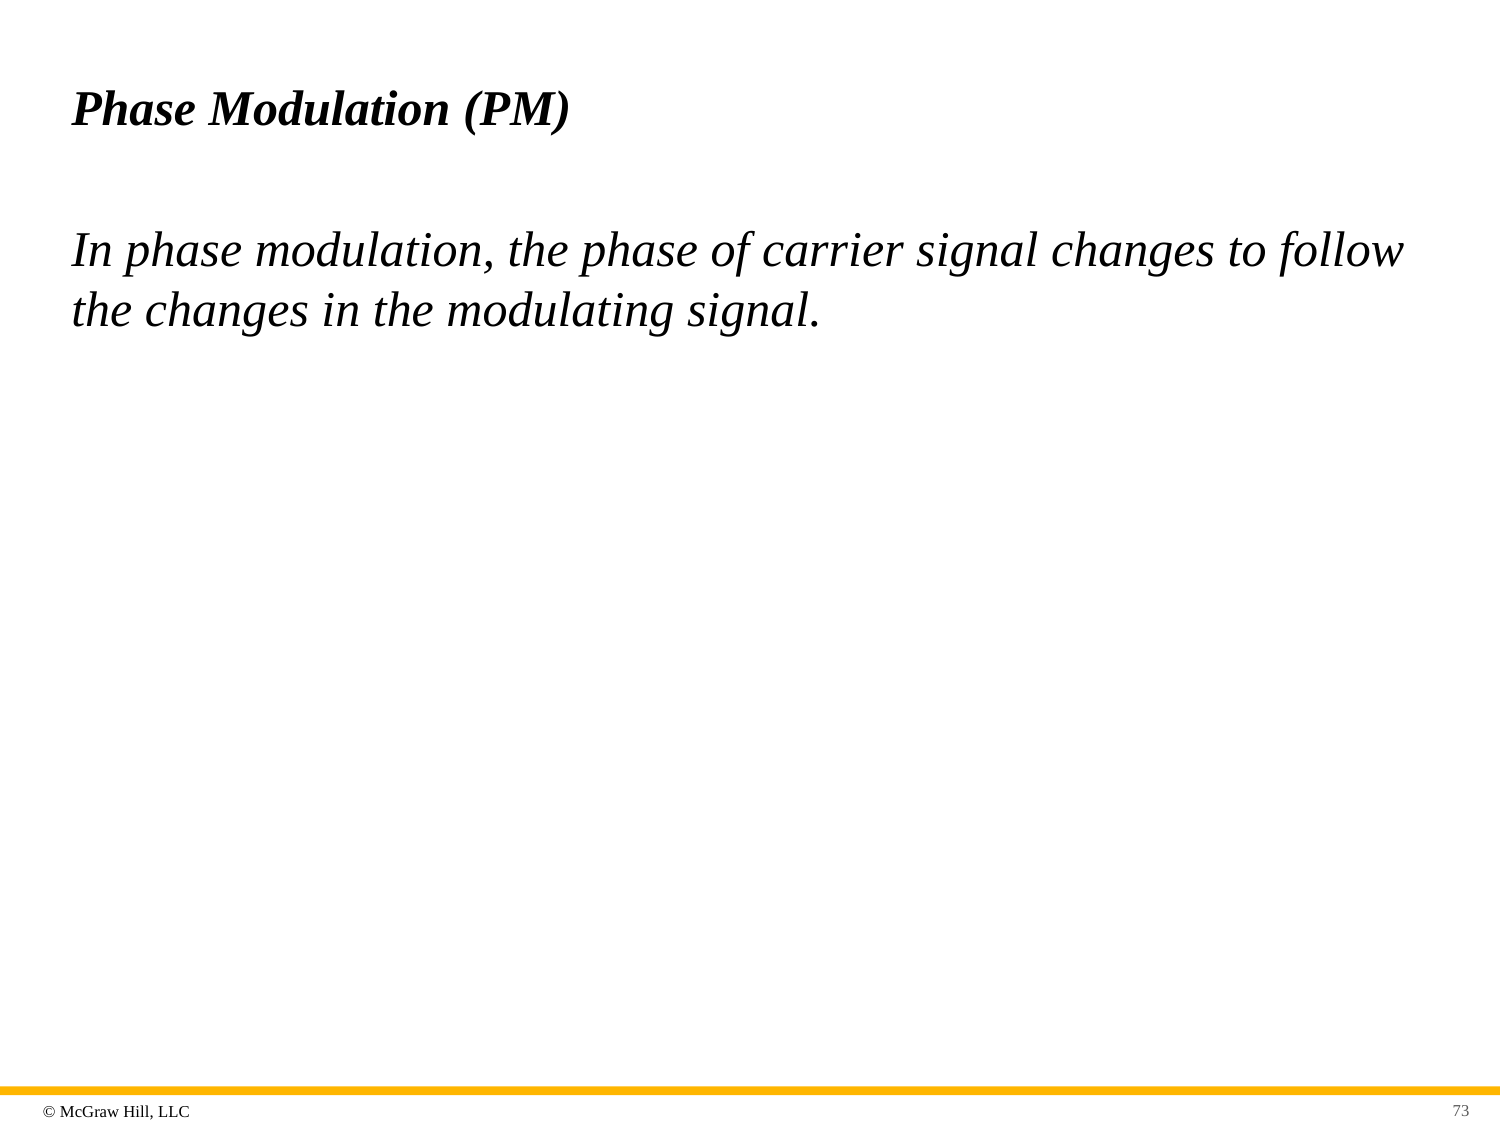

# Phase Modulation (PM)
In phase modulation, the phase of carrier signal changes to follow the changes in the modulating signal.
73